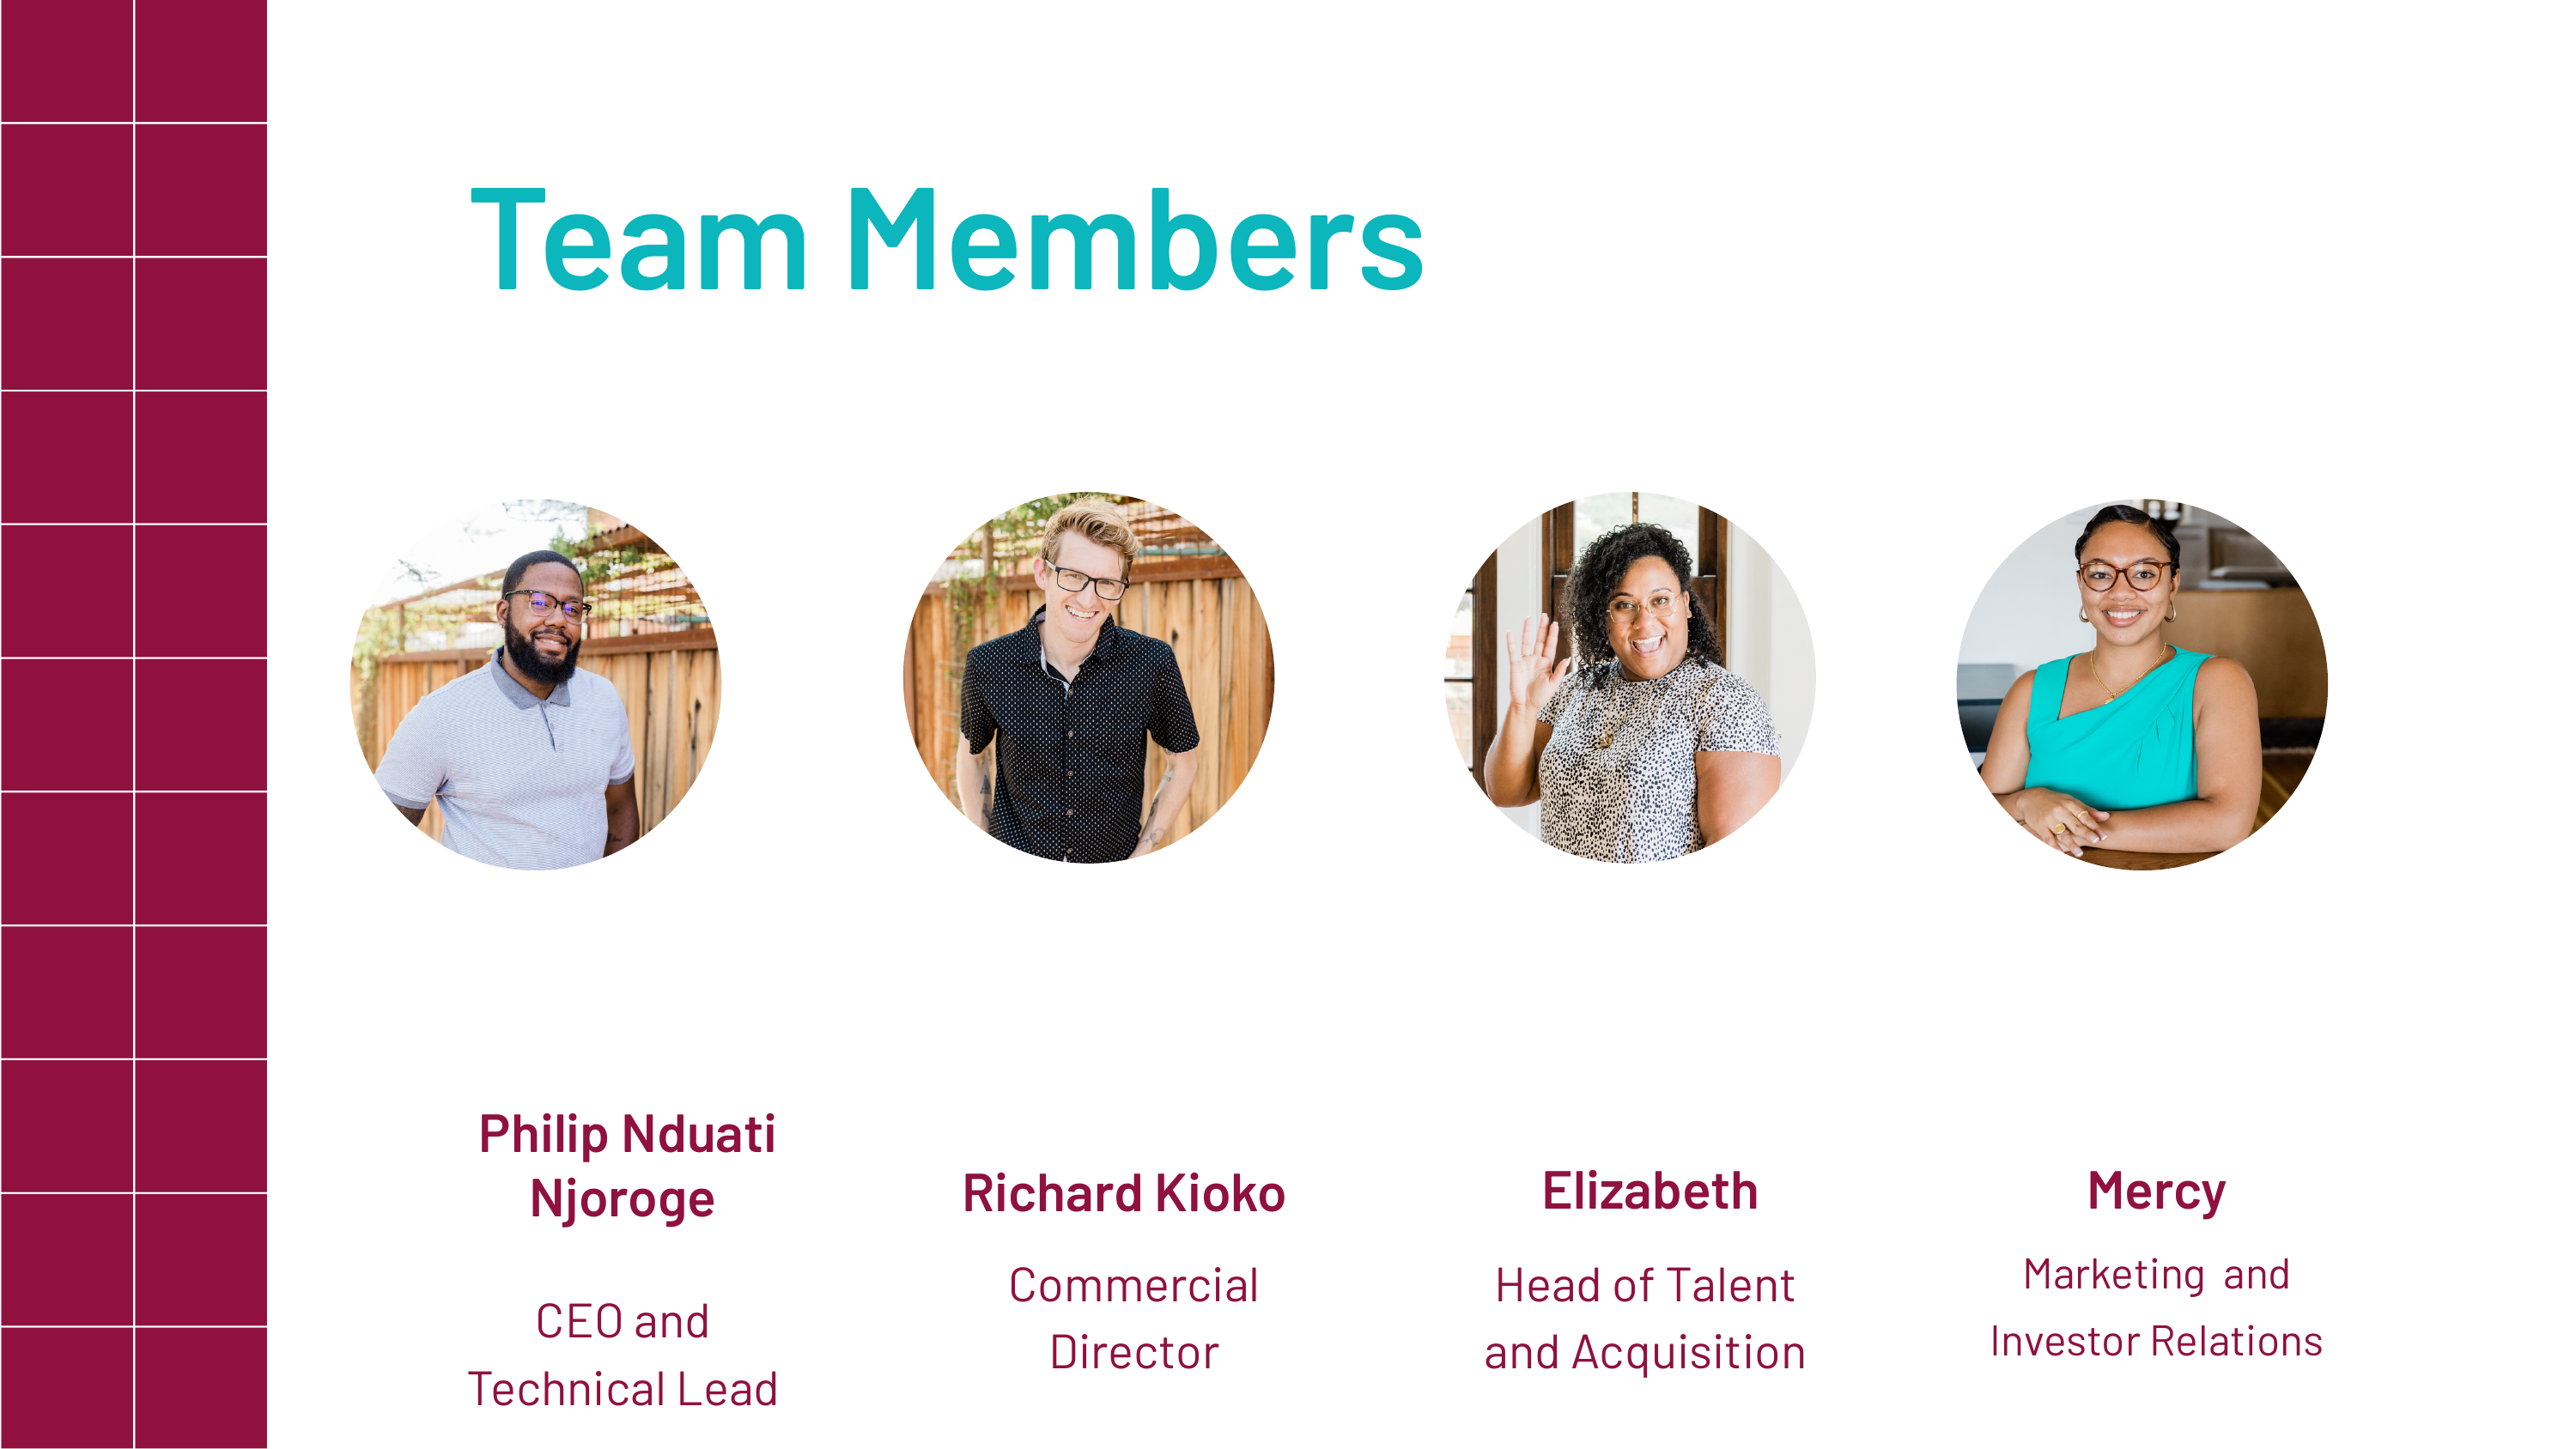

Team Members

 Philip Nduati Njoroge

CEO and Technical Lead
Mercy
Marketing  and Investor Relations

 Elizabeth
Head of Talent and Acquisition
 Richard Kioko
Commercial Director